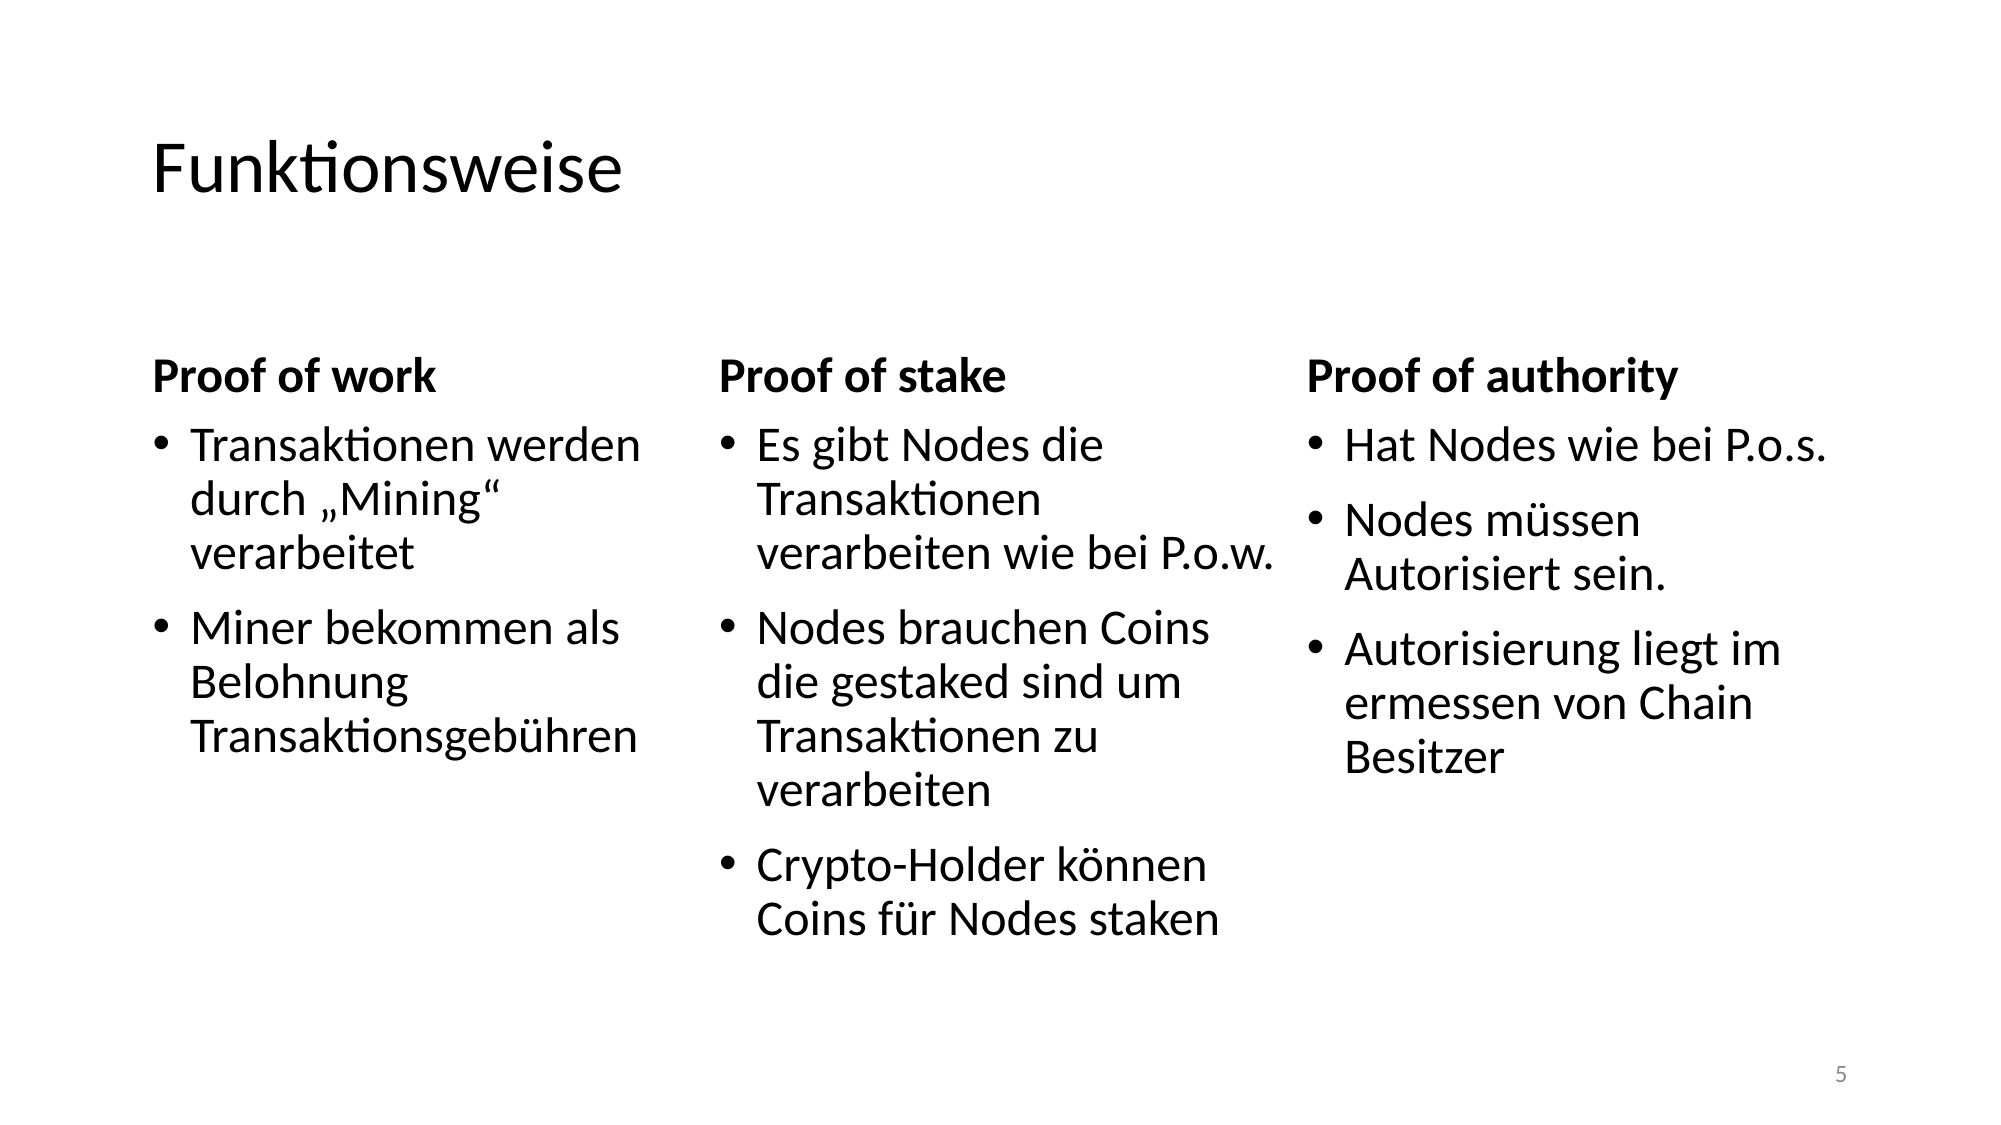

# Funktionsweise
Proof of work
Proof of stake
Proof of authority
Transaktionen werden durch „Mining“ verarbeitet
Miner bekommen als Belohnung Transaktionsgebühren

Es gibt Nodes die Transaktionen verarbeiten wie bei P.o.w.
Nodes brauchen Coins die gestaked sind um Transaktionen zu verarbeiten
Crypto-Holder können Coins für Nodes staken
Hat Nodes wie bei P.o.s.
Nodes müssen Autorisiert sein.
Autorisierung liegt im ermessen von Chain Besitzer

5